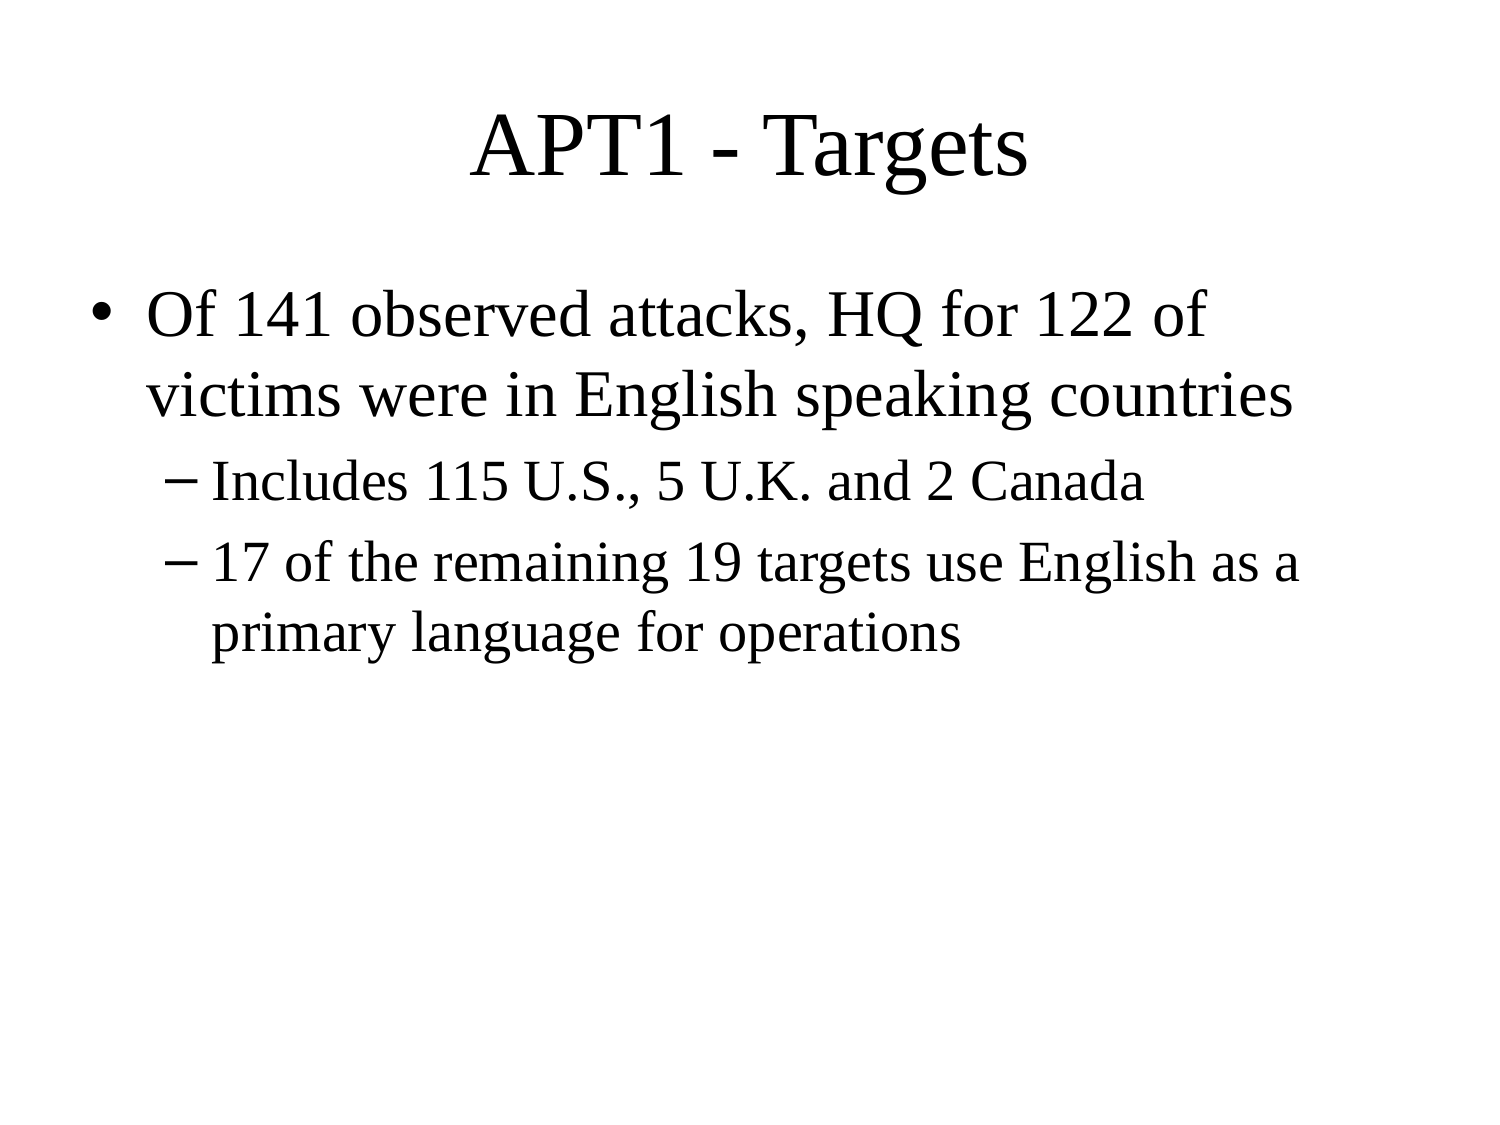

# APT1 - Targets
Of 141 observed attacks, HQ for 122 of victims were in English speaking countries
Includes 115 U.S., 5 U.K. and 2 Canada
17 of the remaining 19 targets use English as a primary language for operations